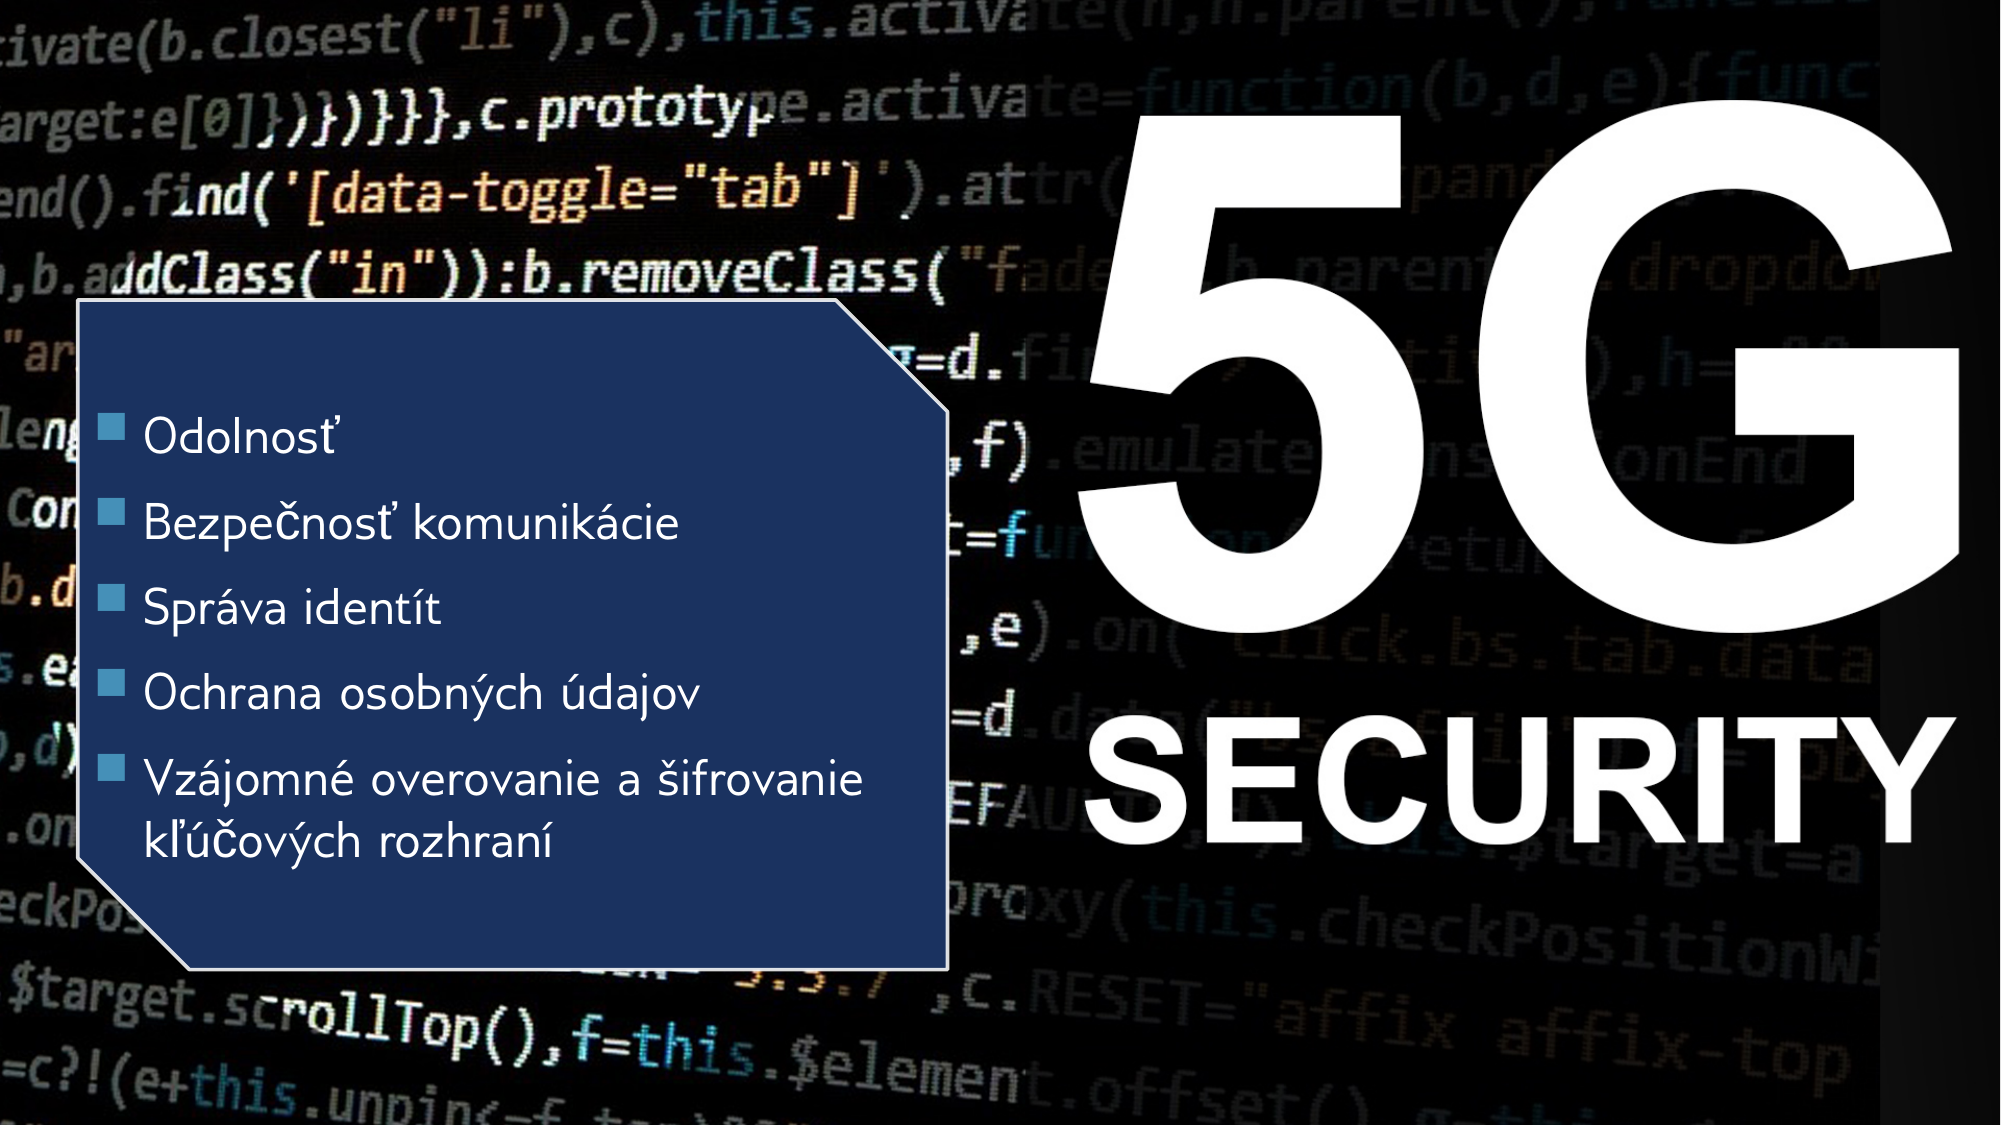

Odolnosť
Bezpečnosť komunikácie
Správa identít
Ochrana osobných údajov
Vzájomné overovanie a šifrovanie kľúčových rozhraní